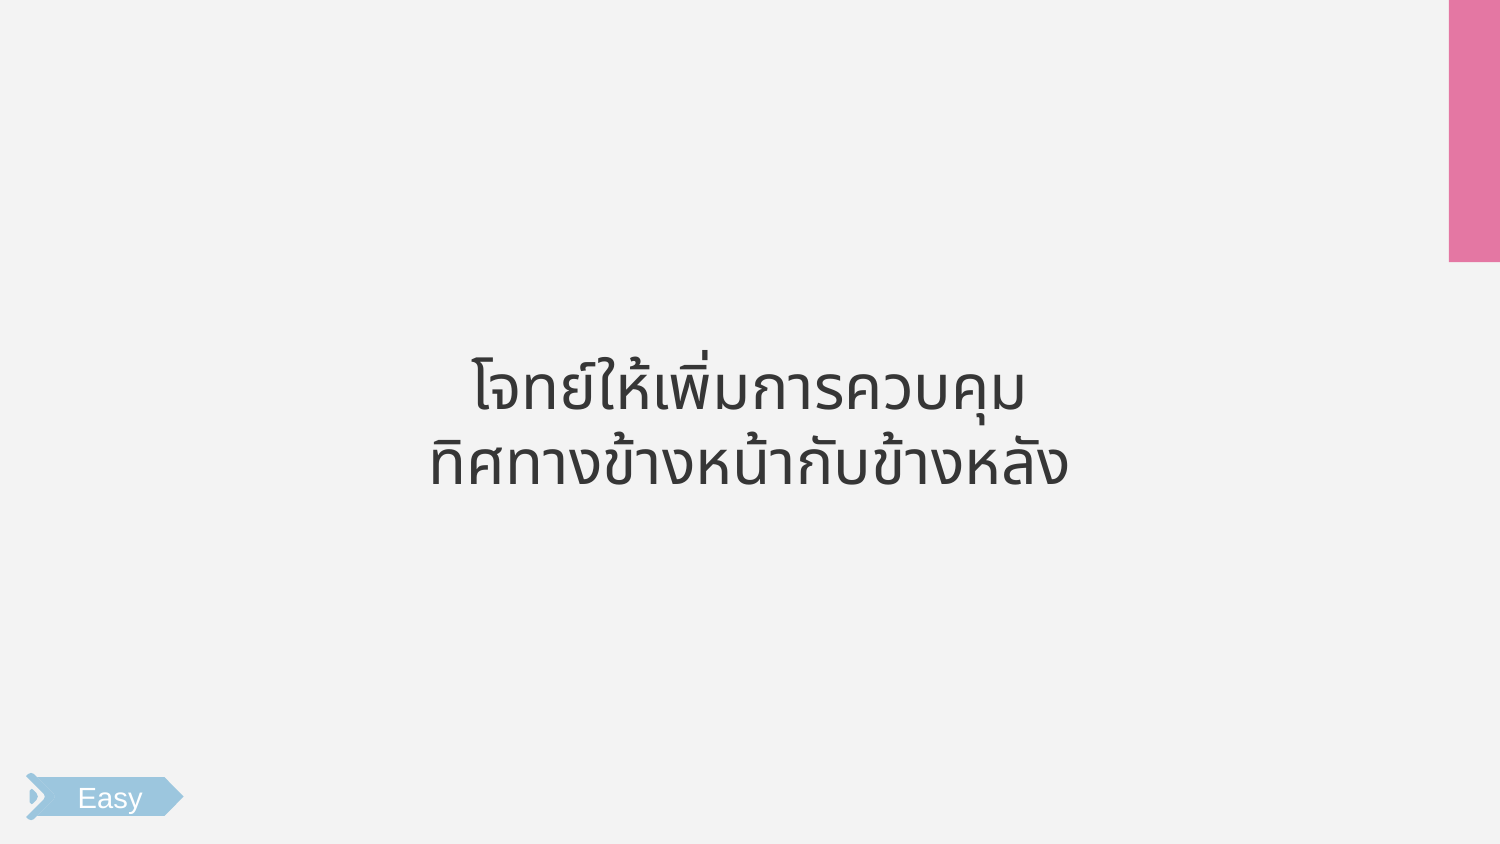

# โจทย์ให้เพิ่มการควบคุม
ทิศทางข้างหน้ากับข้างหลัง

Easy